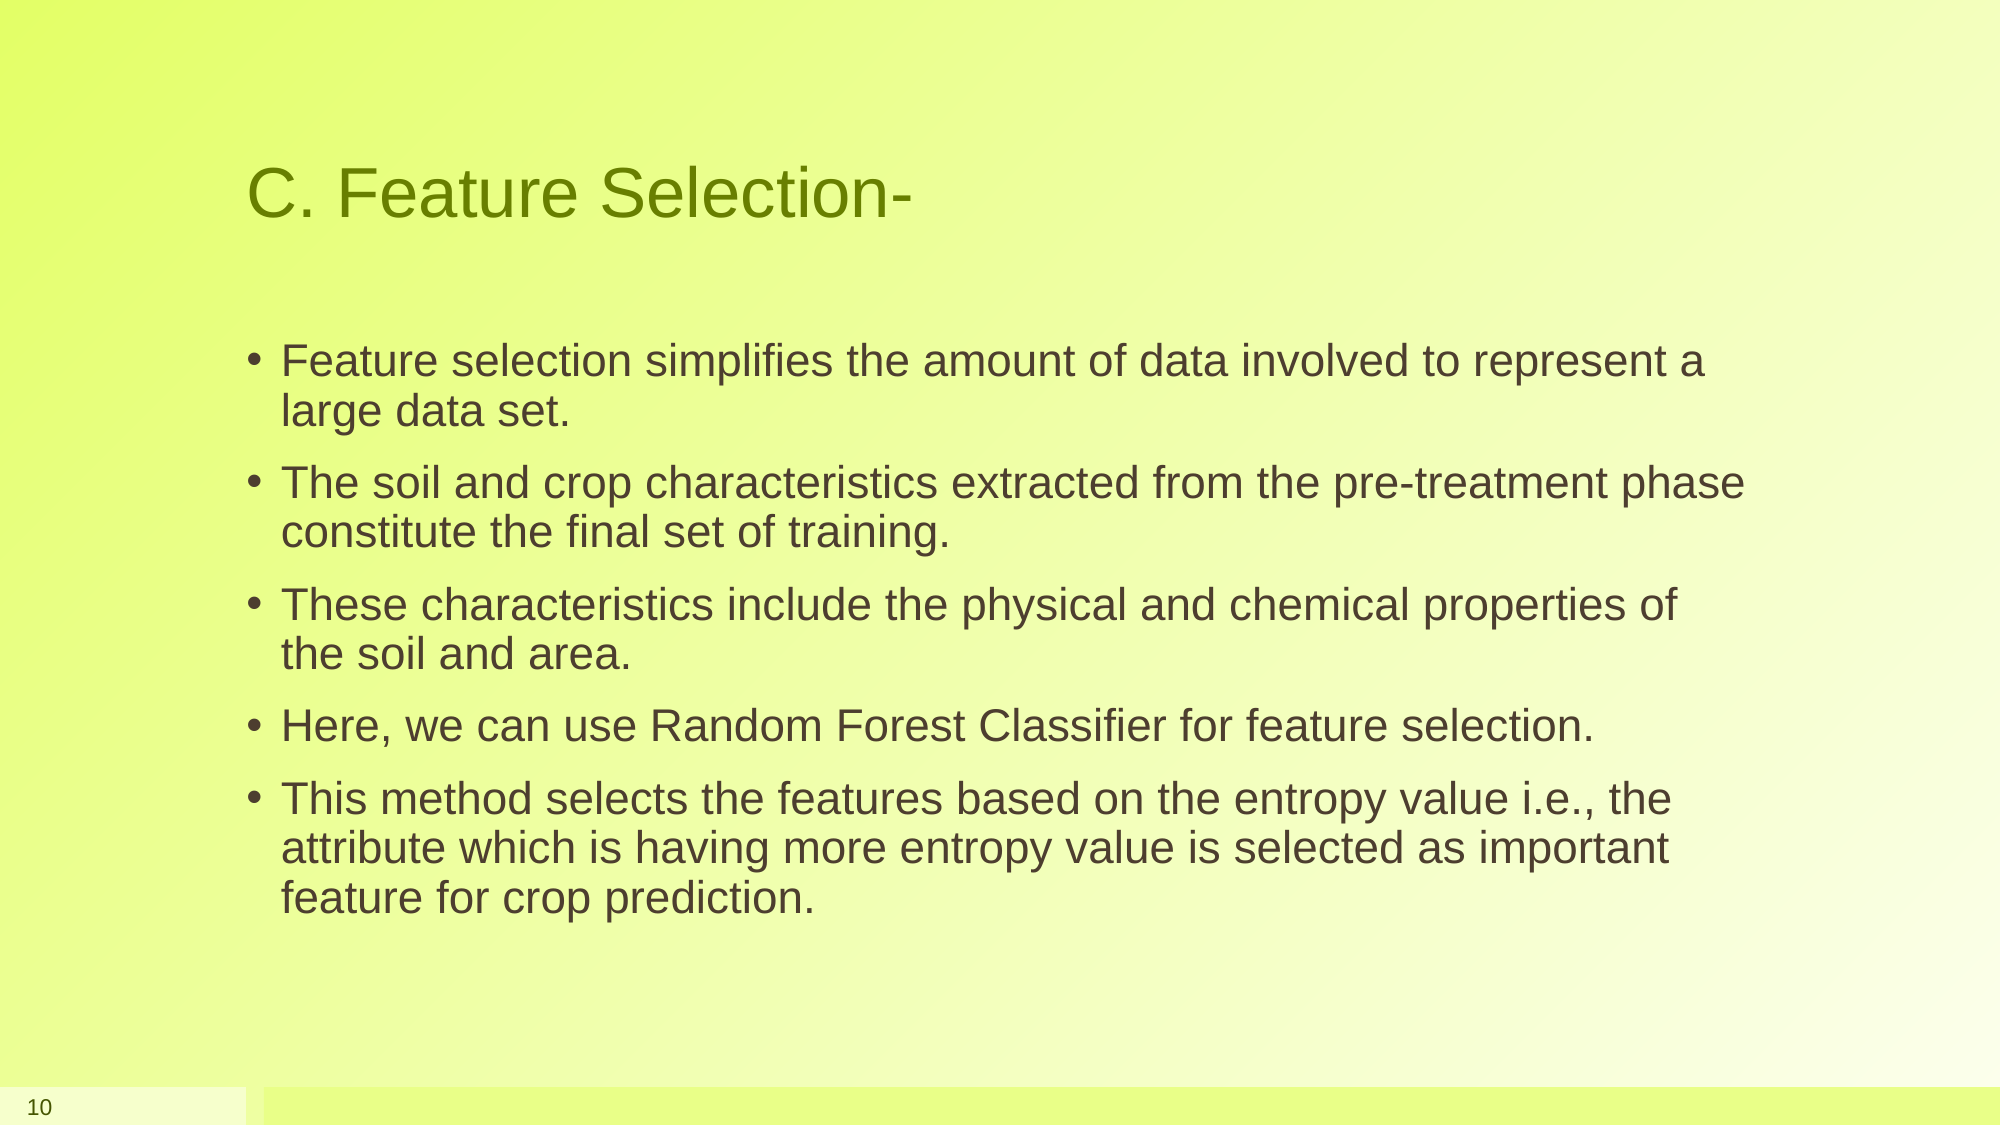

# C. Feature Selection-
Feature selection simplifies the amount of data involved to represent a large data set.
The soil and crop characteristics extracted from the pre-treatment phase constitute the final set of training.
These characteristics include the physical and chemical properties of the soil and area.
Here, we can use Random Forest Classifier for feature selection.
This method selects the features based on the entropy value i.e., the attribute which is having more entropy value is selected as important feature for crop prediction.
10